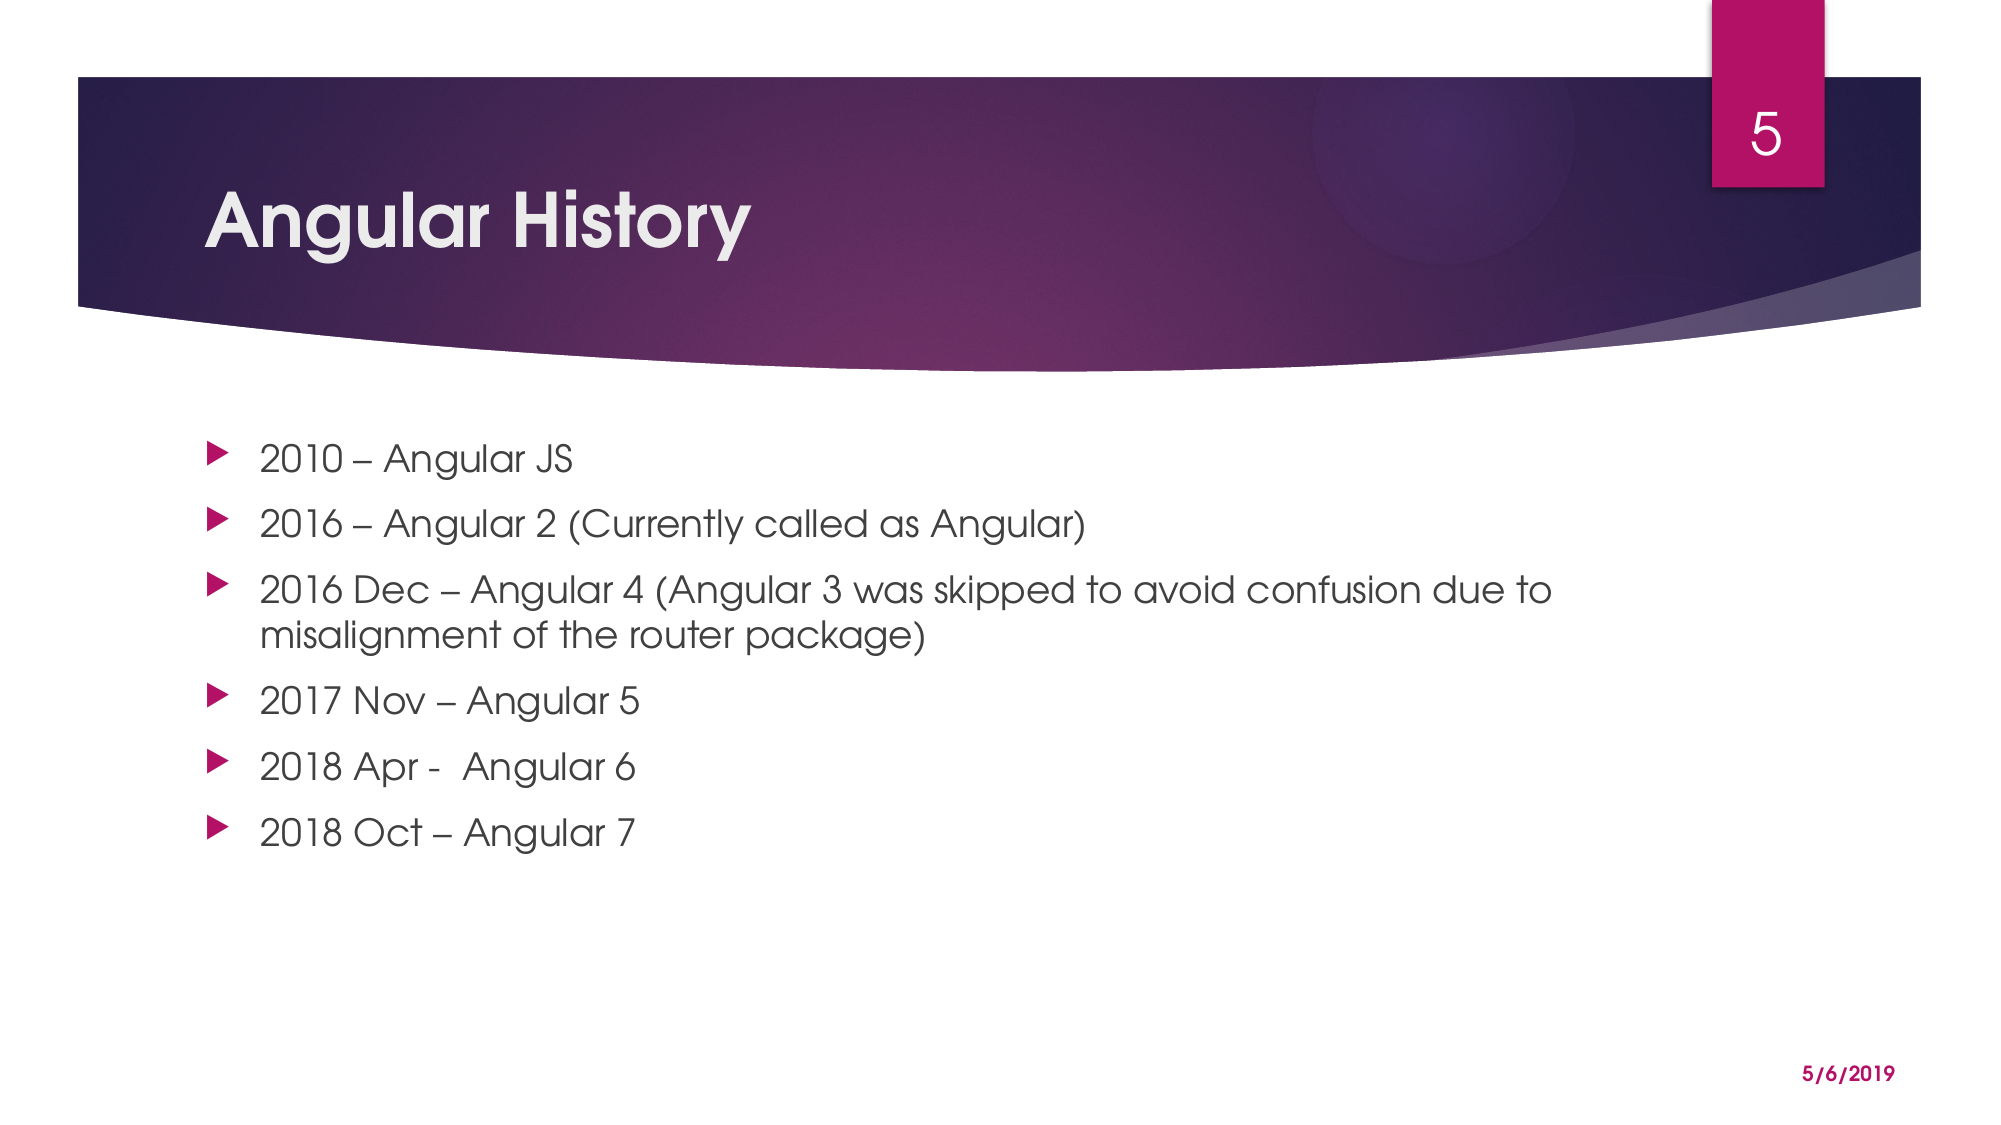

5
# Angular History
2010 – Angular JS
2016 – Angular 2 (Currently called as Angular)
2016 Dec – Angular 4 (Angular 3 was skipped to avoid confusion due to misalignment of the router package)
2017 Nov – Angular 5
2018 Apr -  Angular 6
2018 Oct – Angular 7

5/6/2019